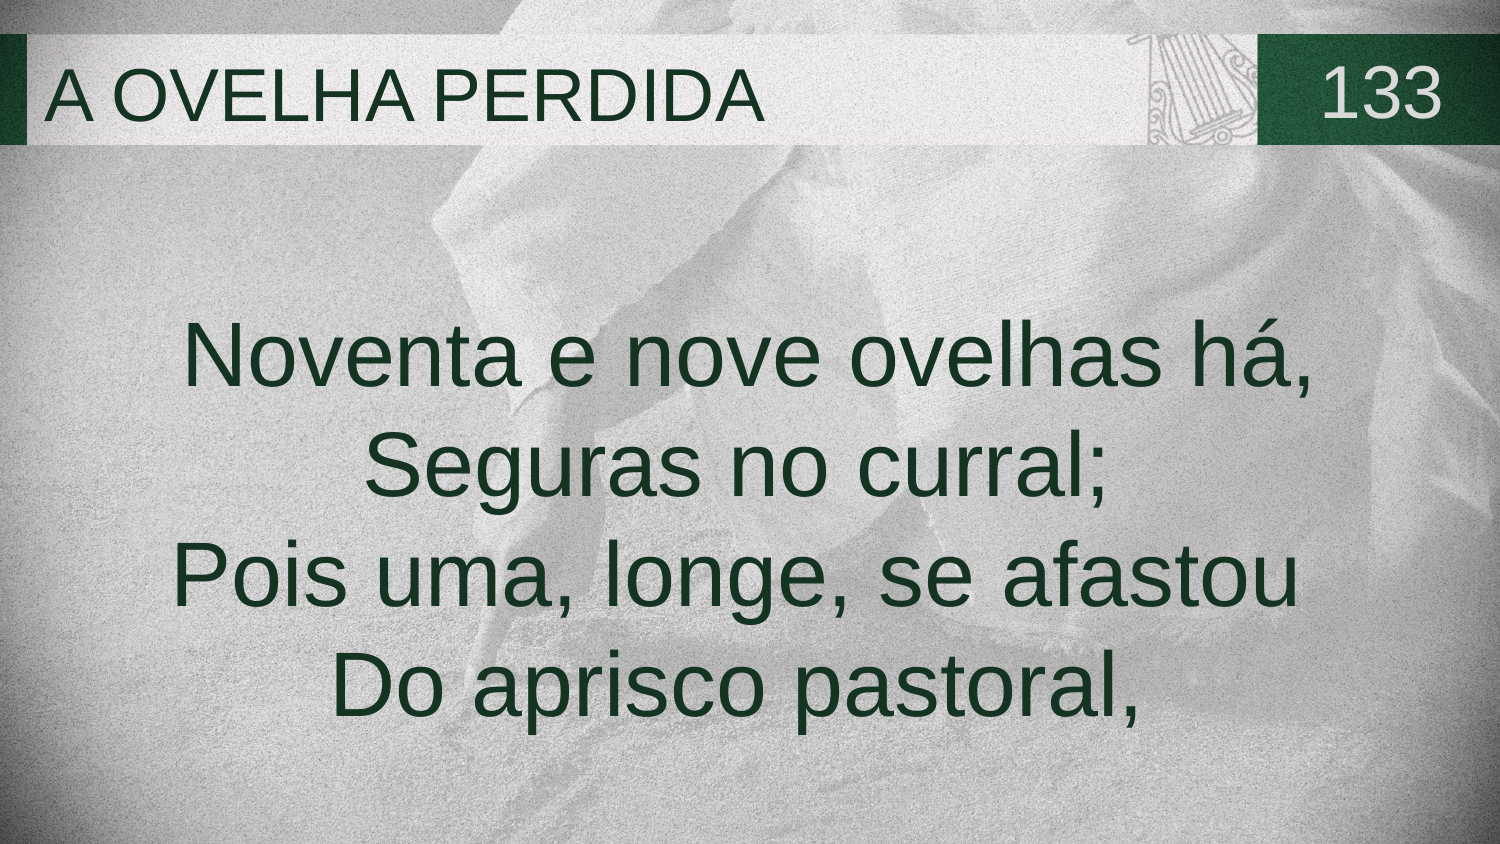

# A OVELHA PERDIDA
133
Noventa e nove ovelhas há,
Seguras no curral;
Pois uma, longe, se afastou
Do aprisco pastoral,